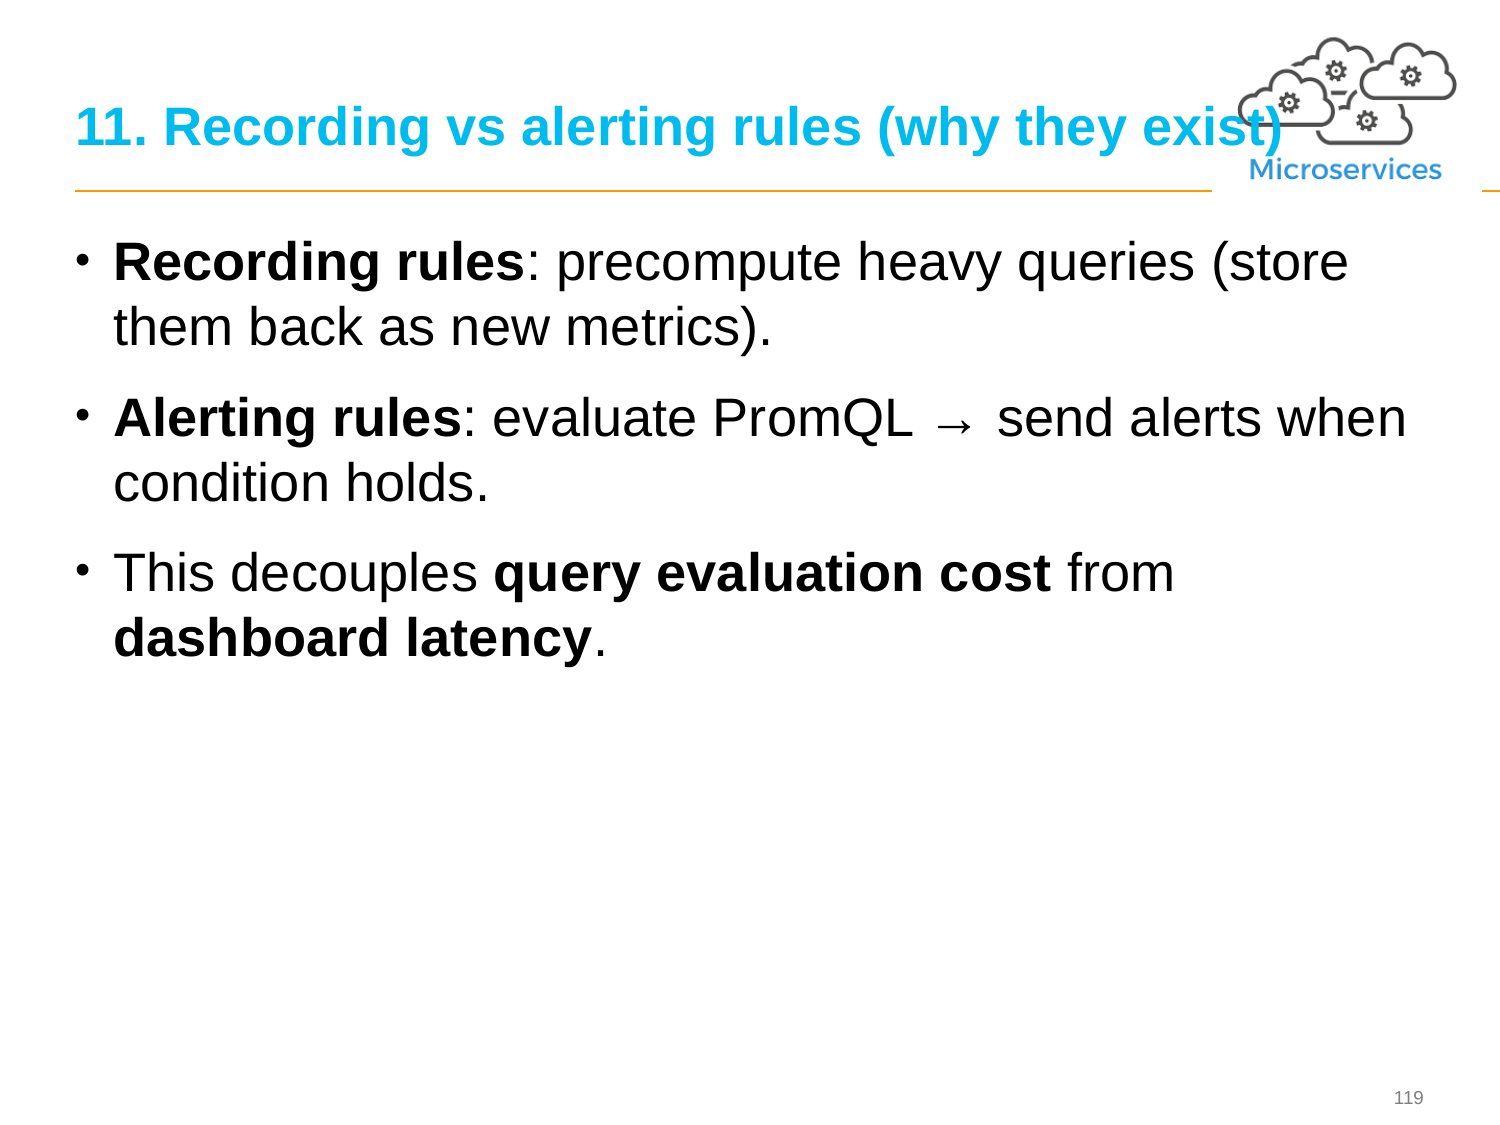

# 11. Recording vs alerting rules (why they exist)
Recording rules: precompute heavy queries (store them back as new metrics).
Alerting rules: evaluate PromQL → send alerts when condition holds.
This decouples query evaluation cost from dashboard latency.